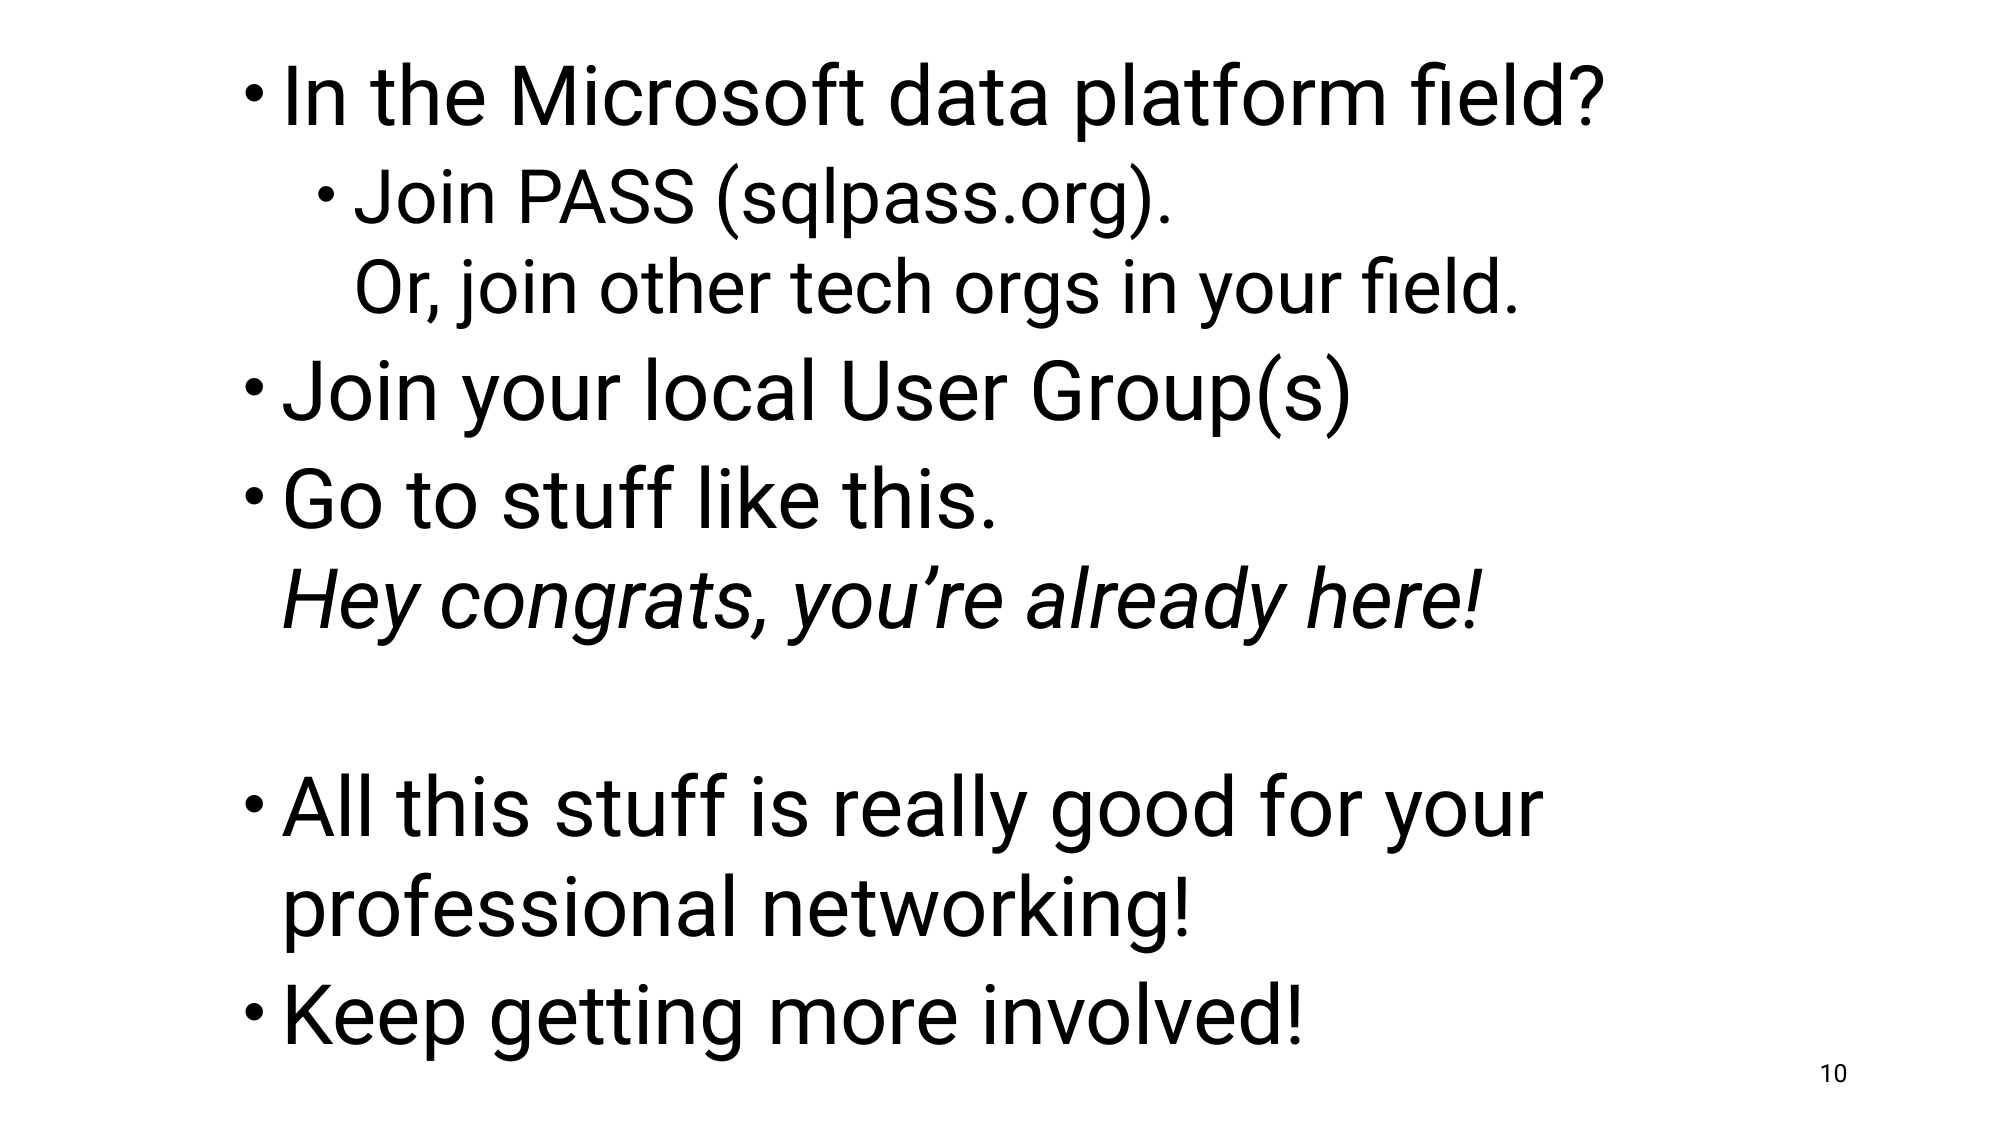

In the Microsoft data platform field?
Join PASS (sqlpass.org).
Or, join other tech orgs in your field.
Join your local User Group(s)
Go to stuff like this.
Hey congrats, you’re already here!
All this stuff is really good for your professional networking!
Keep getting more involved!
10